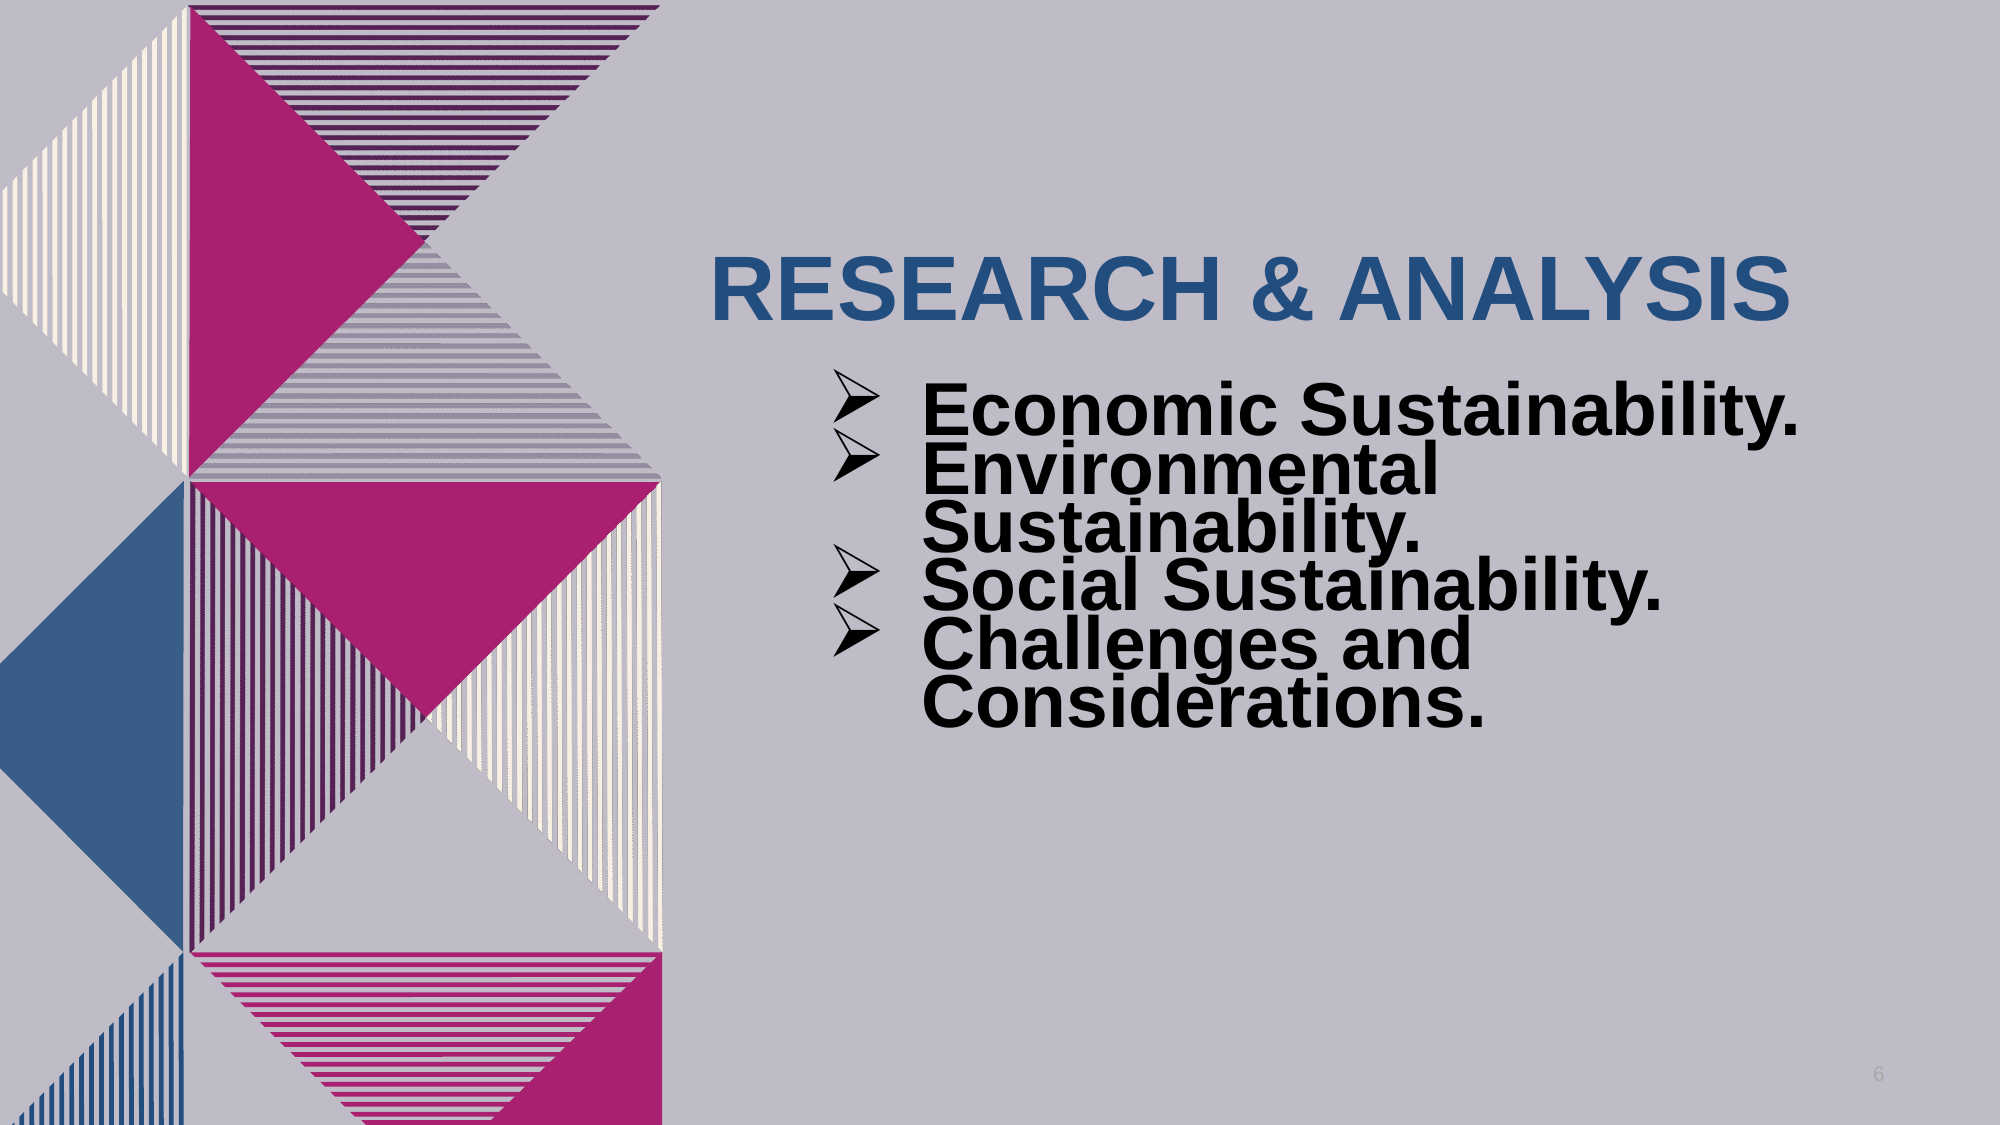

# Research & Analysis
Economic Sustainability.
Environmental Sustainability.
Social Sustainability.
Challenges and Considerations.

6